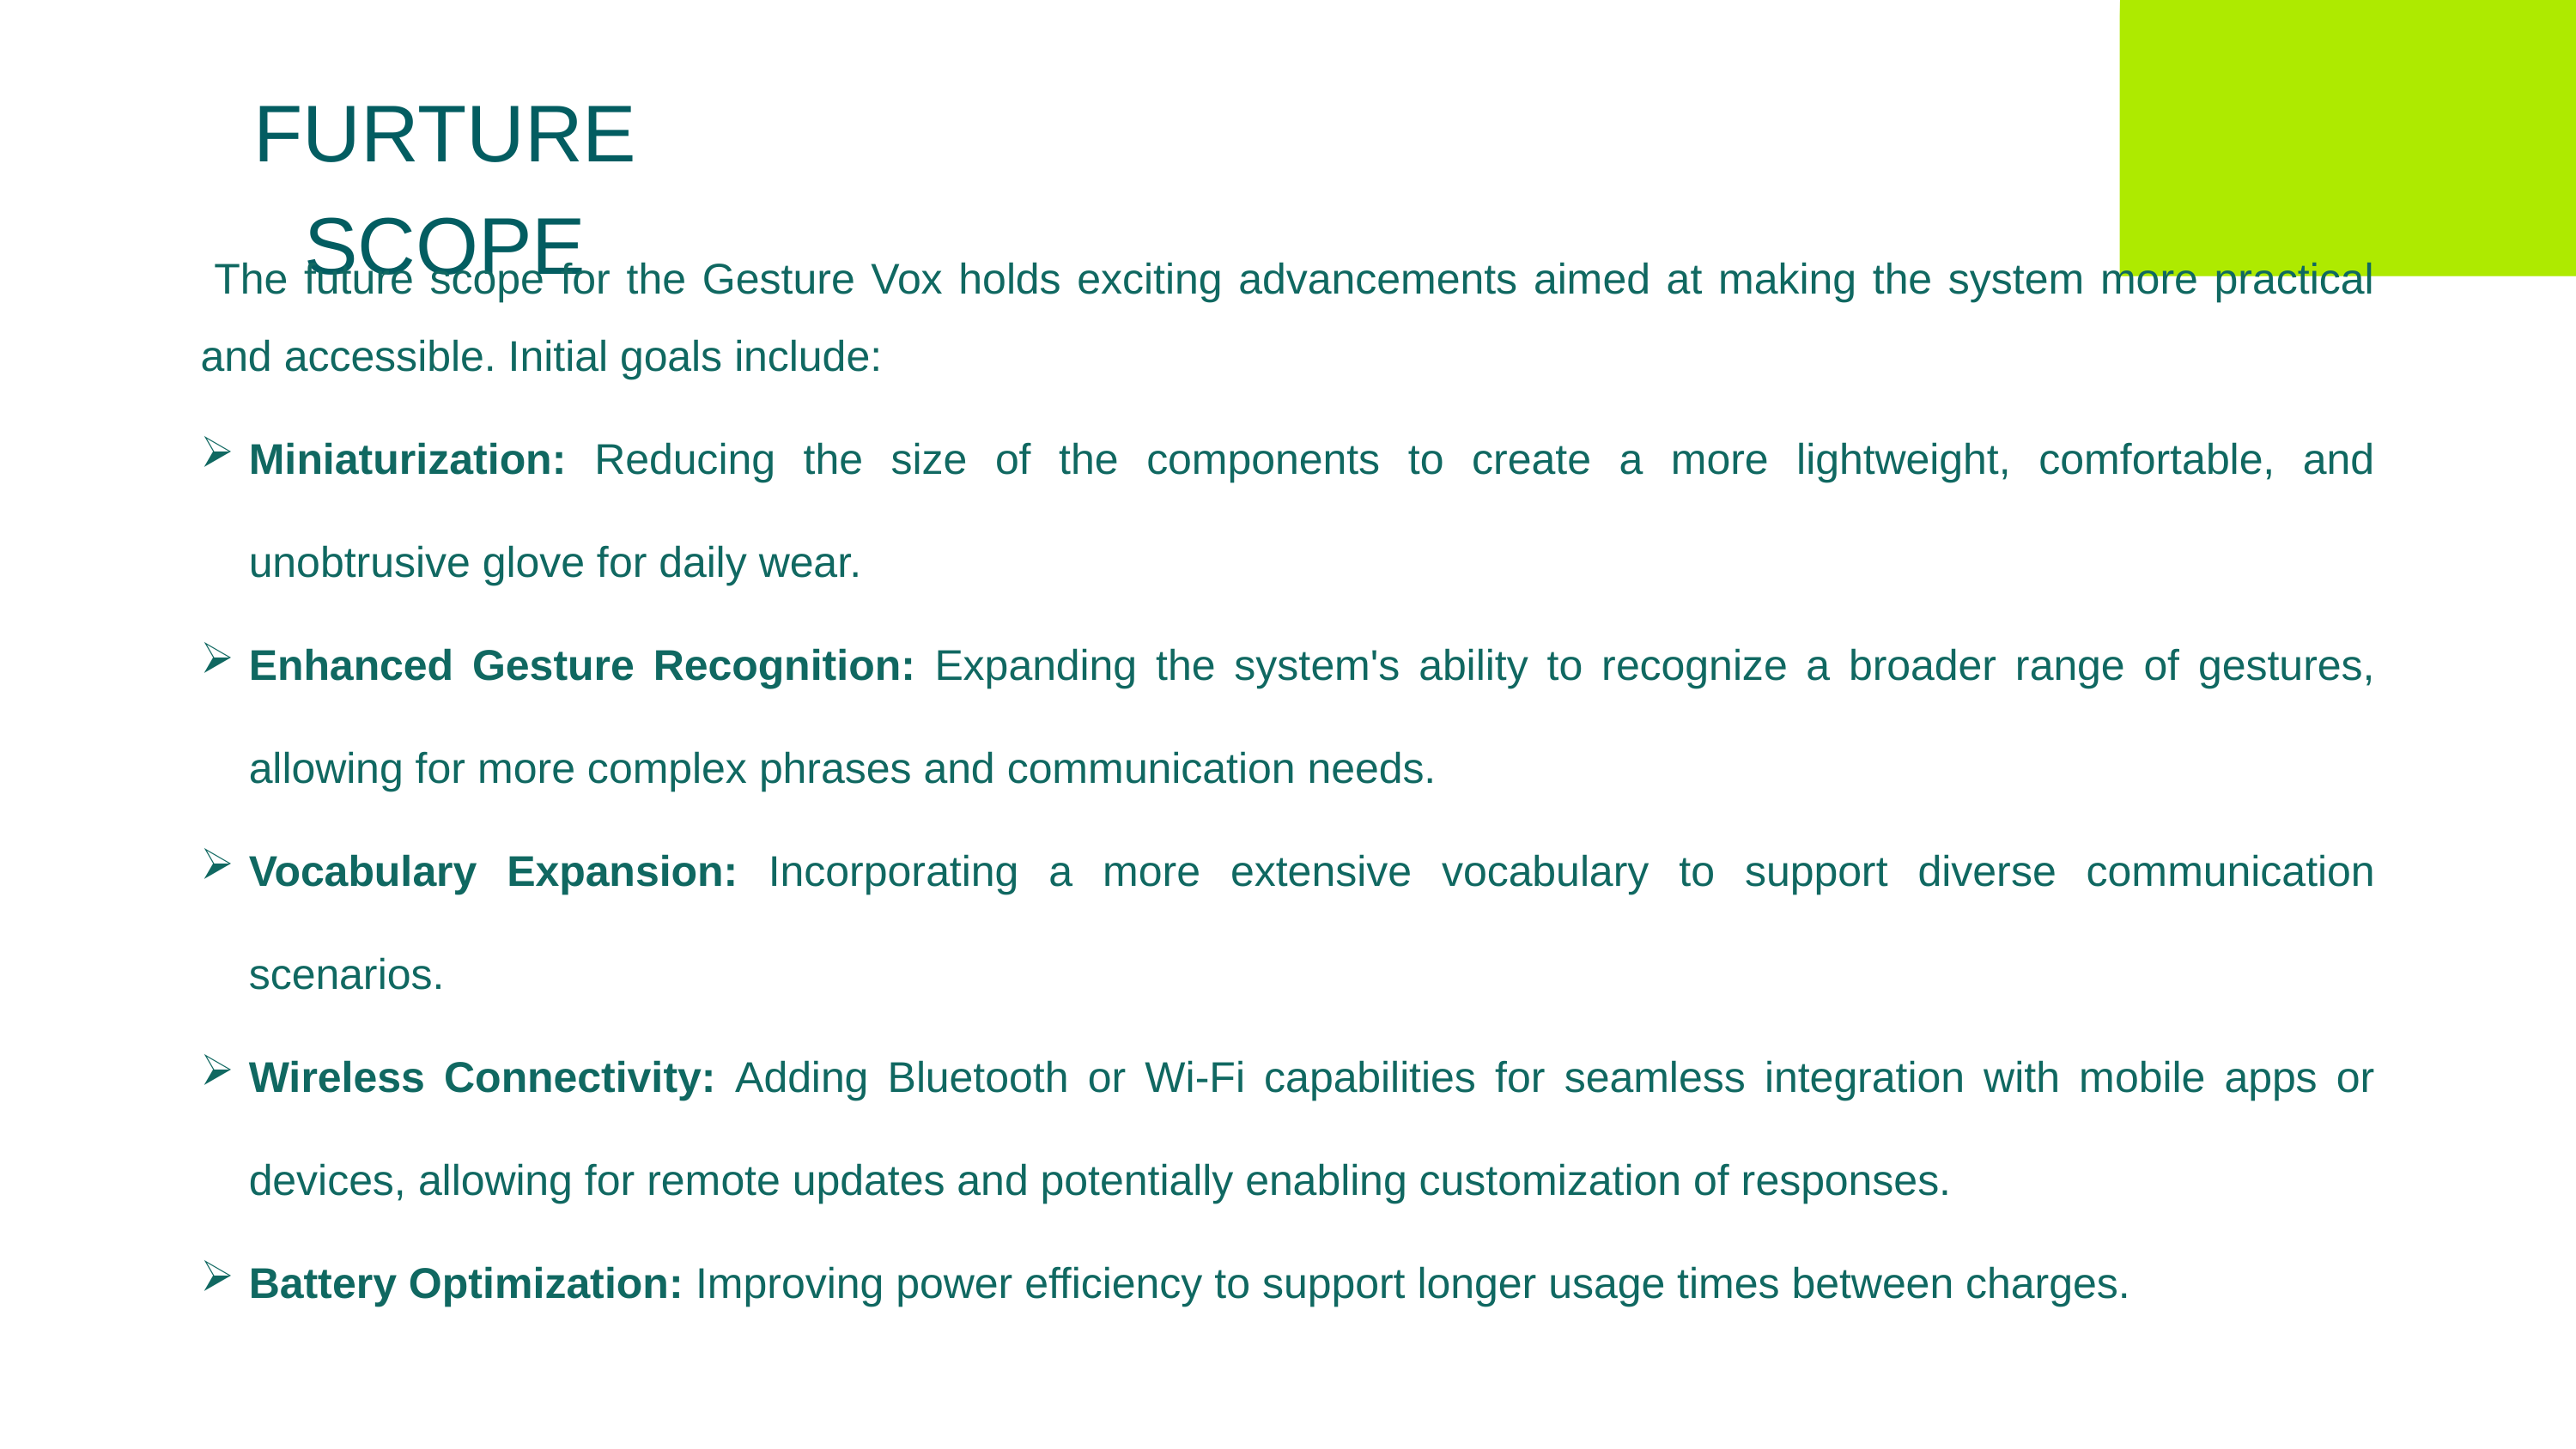

FURTURE SCOPE
The future scope for the Gesture Vox holds exciting advancements aimed at making the system more practical and accessible. Initial goals include:
Miniaturization: Reducing the size of the components to create a more lightweight, comfortable, and unobtrusive glove for daily wear.
Enhanced Gesture Recognition: Expanding the system's ability to recognize a broader range of gestures, allowing for more complex phrases and communication needs.
Vocabulary Expansion: Incorporating a more extensive vocabulary to support diverse communication scenarios.
Wireless Connectivity: Adding Bluetooth or Wi-Fi capabilities for seamless integration with mobile apps or devices, allowing for remote updates and potentially enabling customization of responses.
Battery Optimization: Improving power efficiency to support longer usage times between charges.